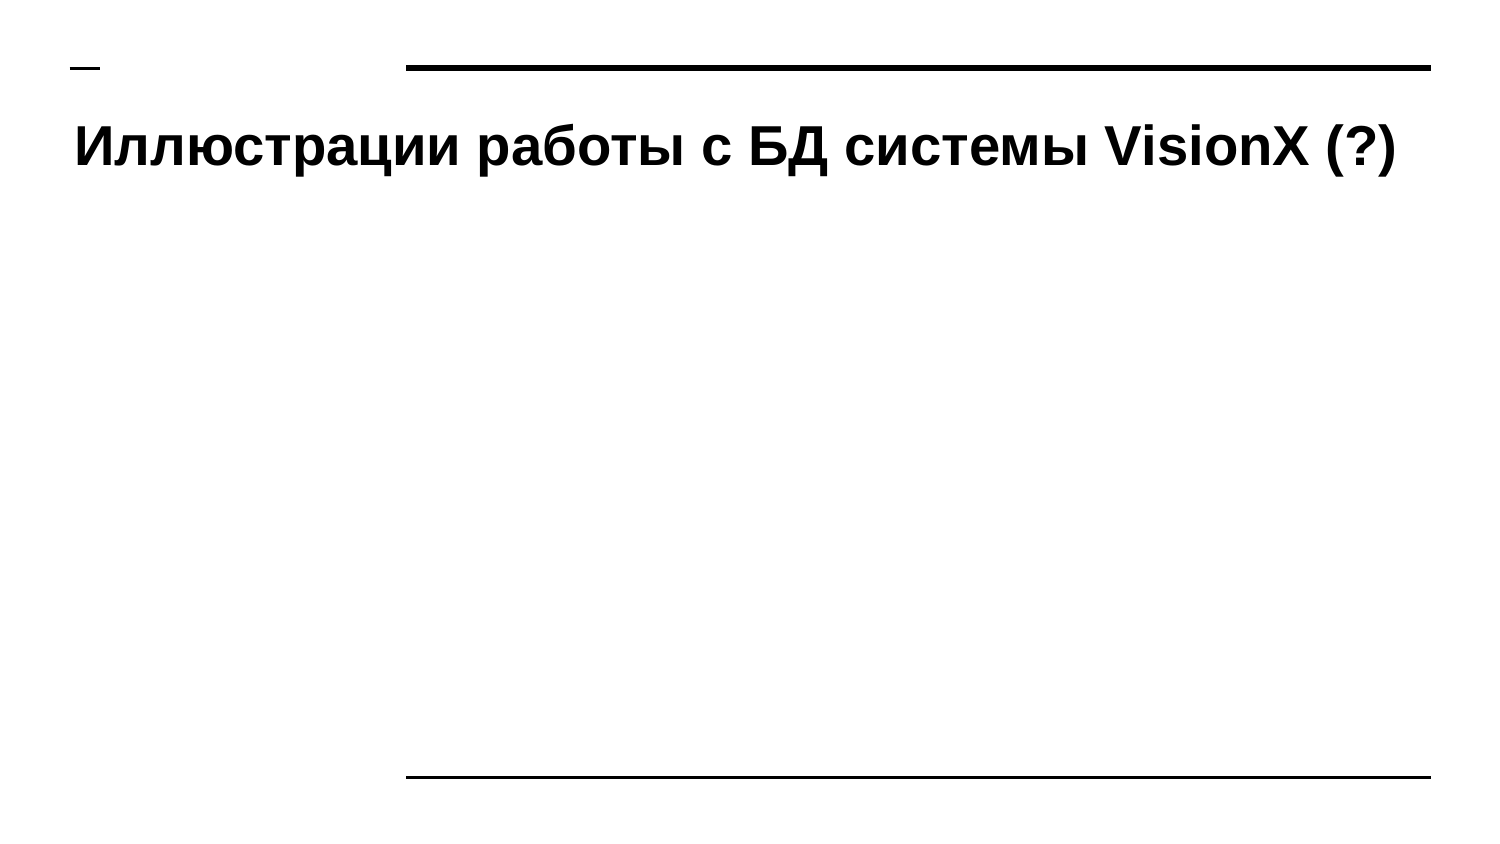

# Иллюстрации работы с БД системы VisionX (?)